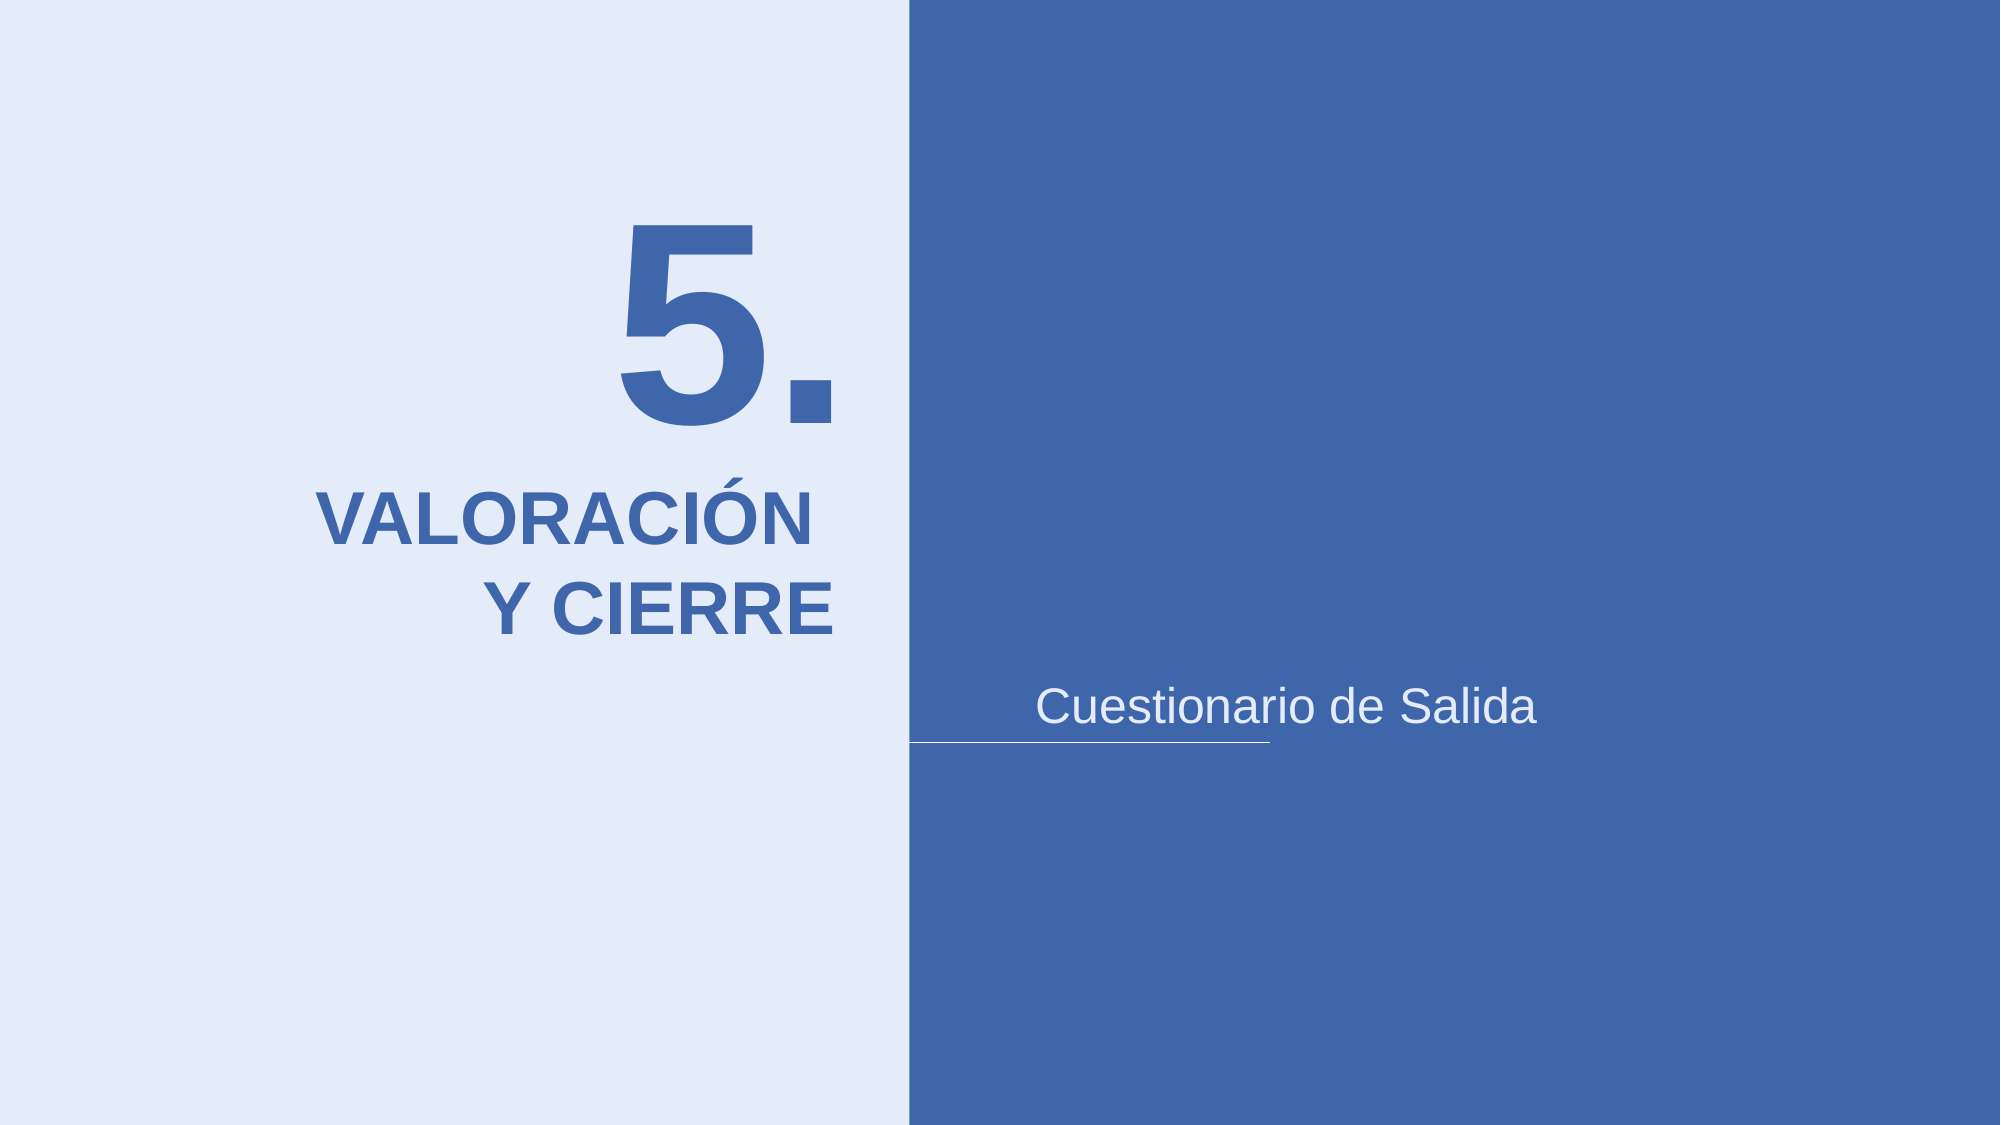

5.
VALORACIÓN
Y CIERRE

Cuestionario de Salida